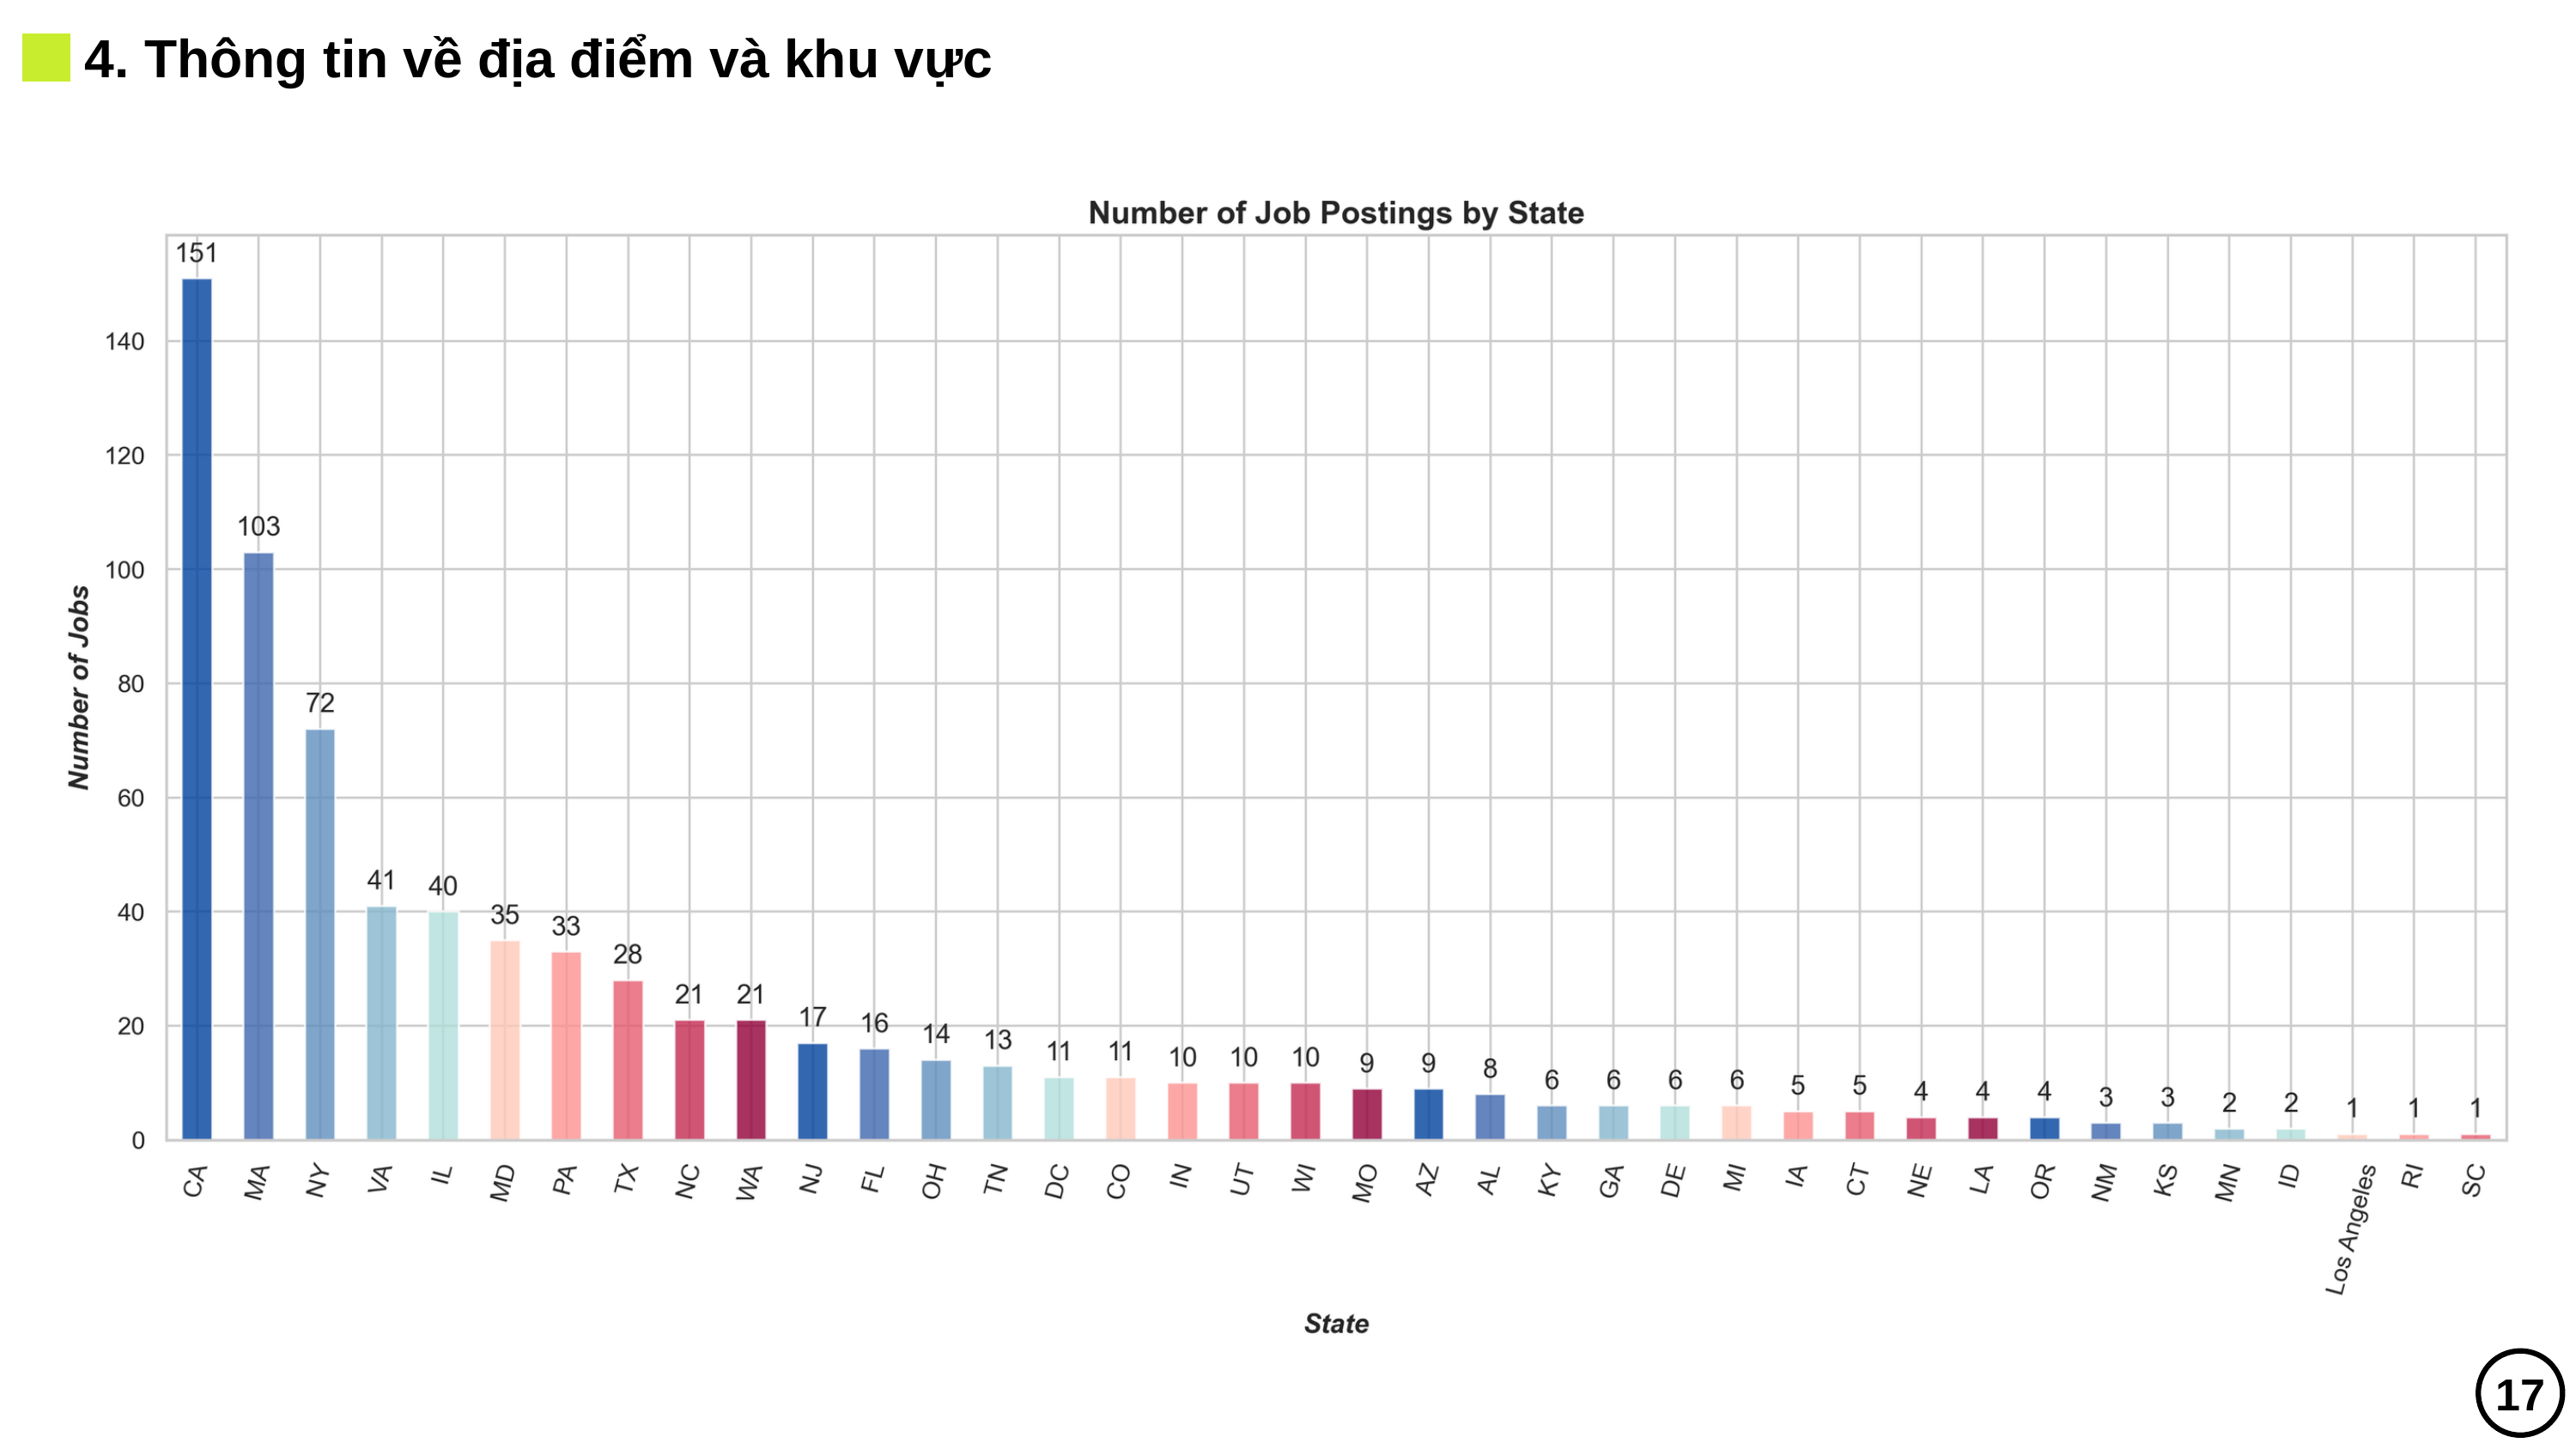

4. Thông tin về địa điểm và khu vực

17